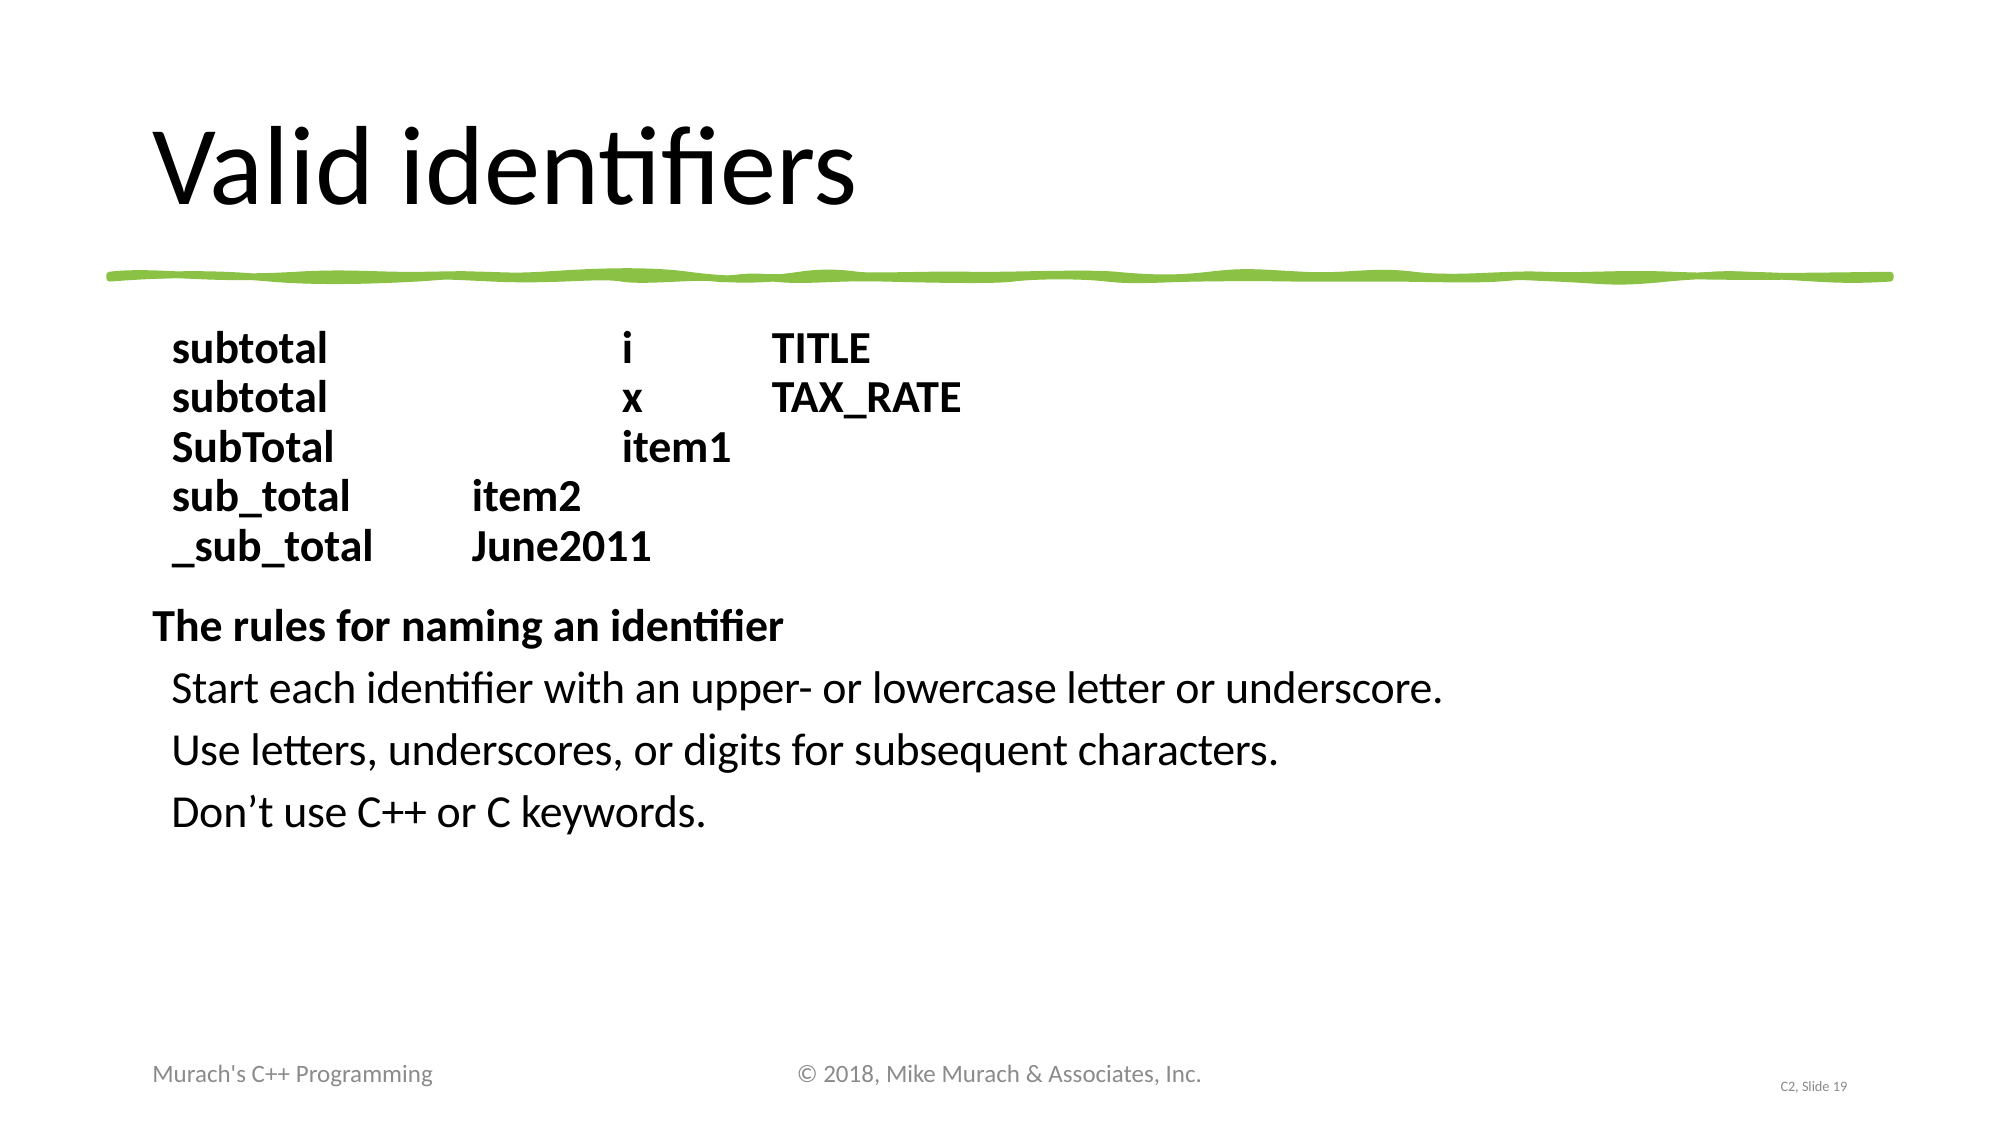

# Valid identifiers

subtotal		i	TITLE
subtotal		x	TAX_RATE
SubTotal		item1
sub_total	item2
_sub_total	June2011
The rules for naming an identifier
Start each identifier with an upper- or lowercase letter or underscore.
Use letters, underscores, or digits for subsequent characters.
Don’t use C++ or C keywords.

Murach's C++ Programming
© 2018, Mike Murach & Associates, Inc.

C2, Slide 19